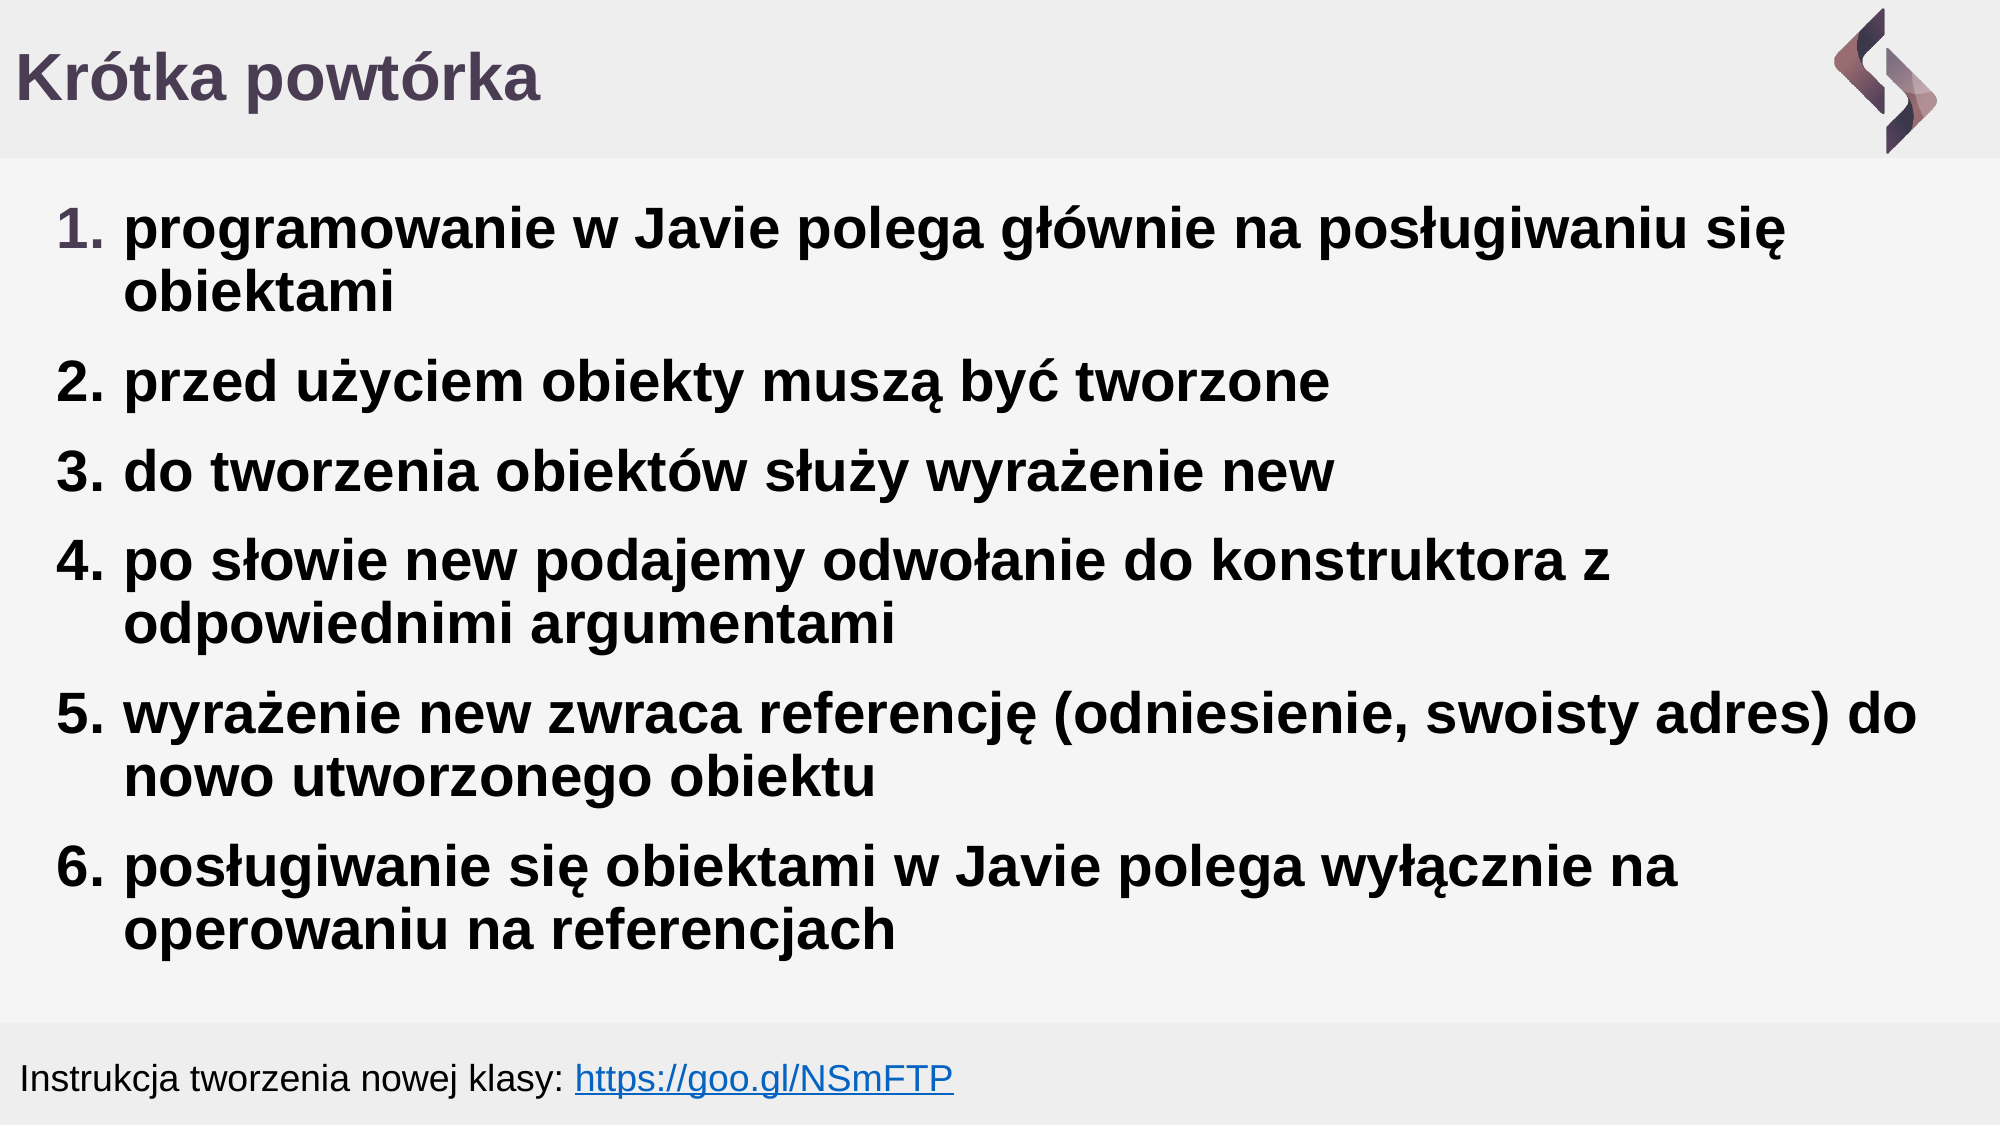

# Krótka powtórka
programowanie w Javie polega głównie na posługiwaniu się obiektami

przed użyciem obiekty muszą być tworzone

do tworzenia obiektów służy wyrażenie new

po słowie new podajemy odwołanie do konstruktora z odpowiednimi argumentami

wyrażenie new zwraca referencję (odniesienie, swoisty adres) do nowo utworzonego obiektu

posługiwanie się obiektami w Javie polega wyłącznie na operowaniu na referencjach
Instrukcja tworzenia nowej klasy: https://goo.gl/NSmFTP